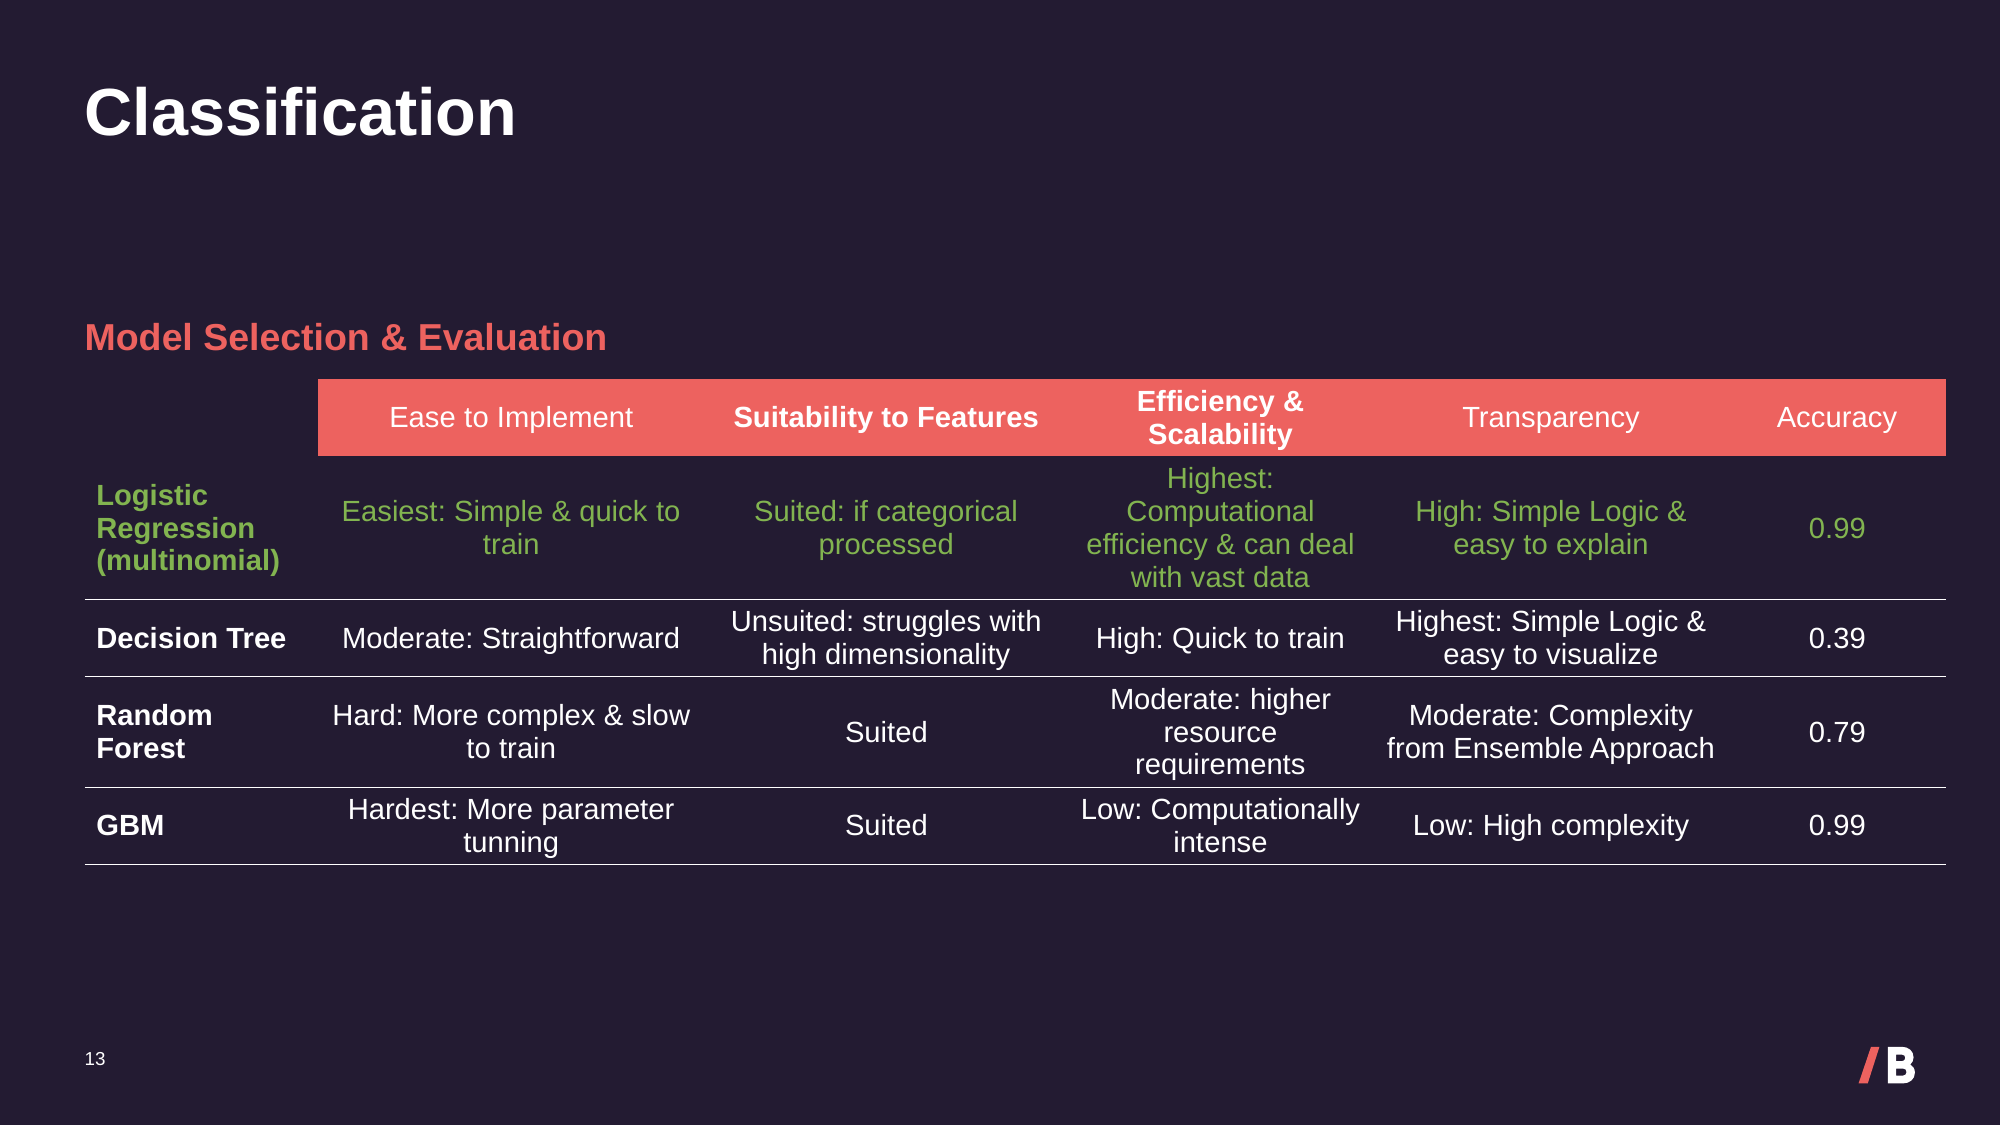

# Classification
Model Selection & Evaluation
|  | Ease to Implement | Suitability to Features | Efficiency & Scalability | Transparency | Accuracy |
| --- | --- | --- | --- | --- | --- |
| Logistic Regression (multinomial) | Easiest: Simple & quick to train | Suited: if categorical processed | Highest: Computational efficiency & can deal with vast data | High: Simple Logic & easy to explain | 0.99 |
| Decision Tree | Moderate: Straightforward | Unsuited: struggles with high dimensionality | High: Quick to train | Highest: Simple Logic & easy to visualize | 0.39 |
| Random Forest | Hard: More complex & slow to train | Suited | Moderate: higher resource requirements | Moderate: Complexity from Ensemble Approach | 0.79 |
| GBM | Hardest: More parameter tunning | Suited | Low: Computationally intense | Low: High complexity | 0.99 |
13